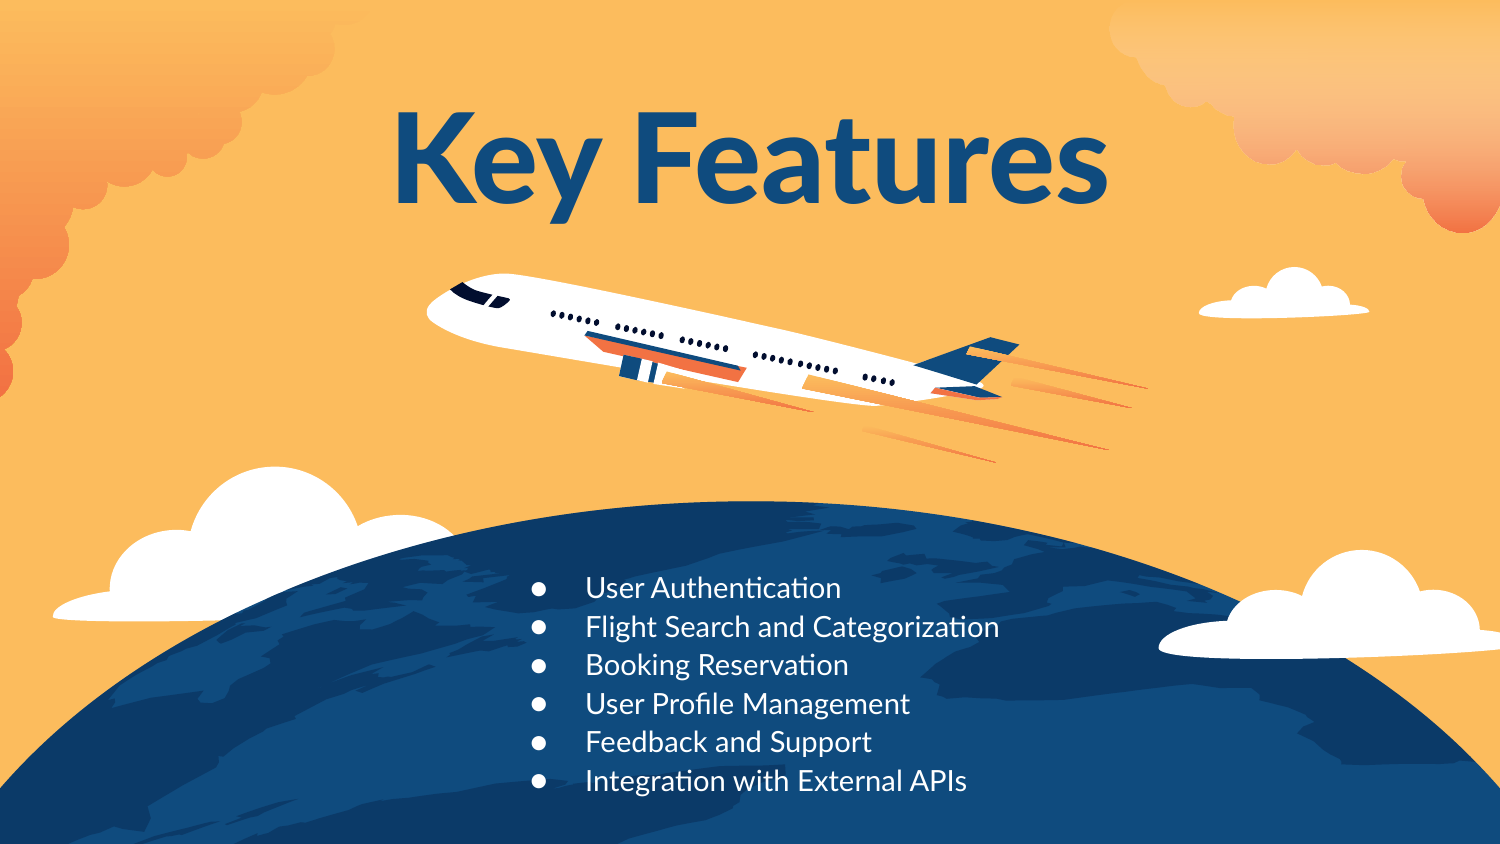

# Key Features

User Authentication
Flight Search and Categorization
Booking Reservation
User Profile Management
Feedback and Support
Integration with External APIs